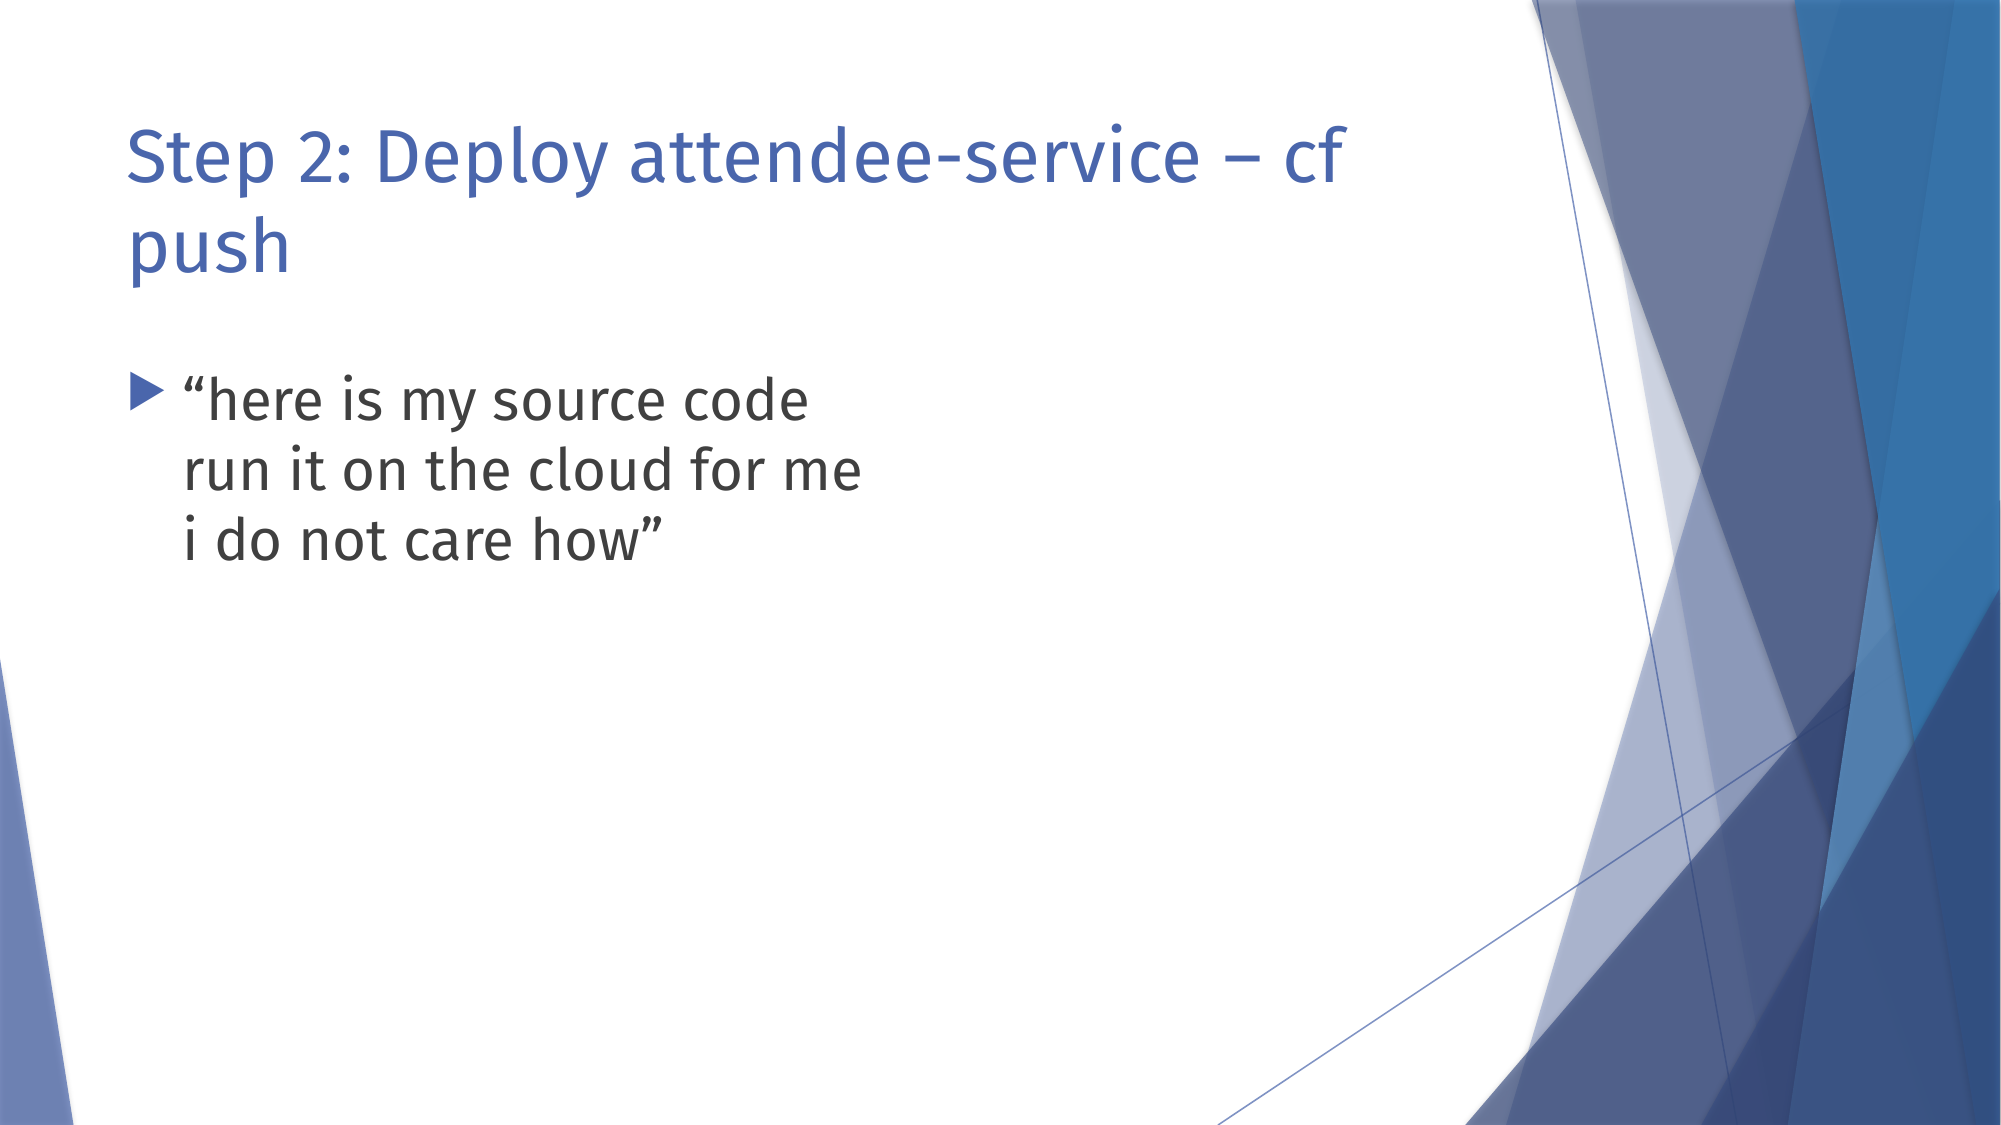

# Step 2: Deploy attendee-service – cf push
“here is my source code
run it on the cloud for me
i do not care how”